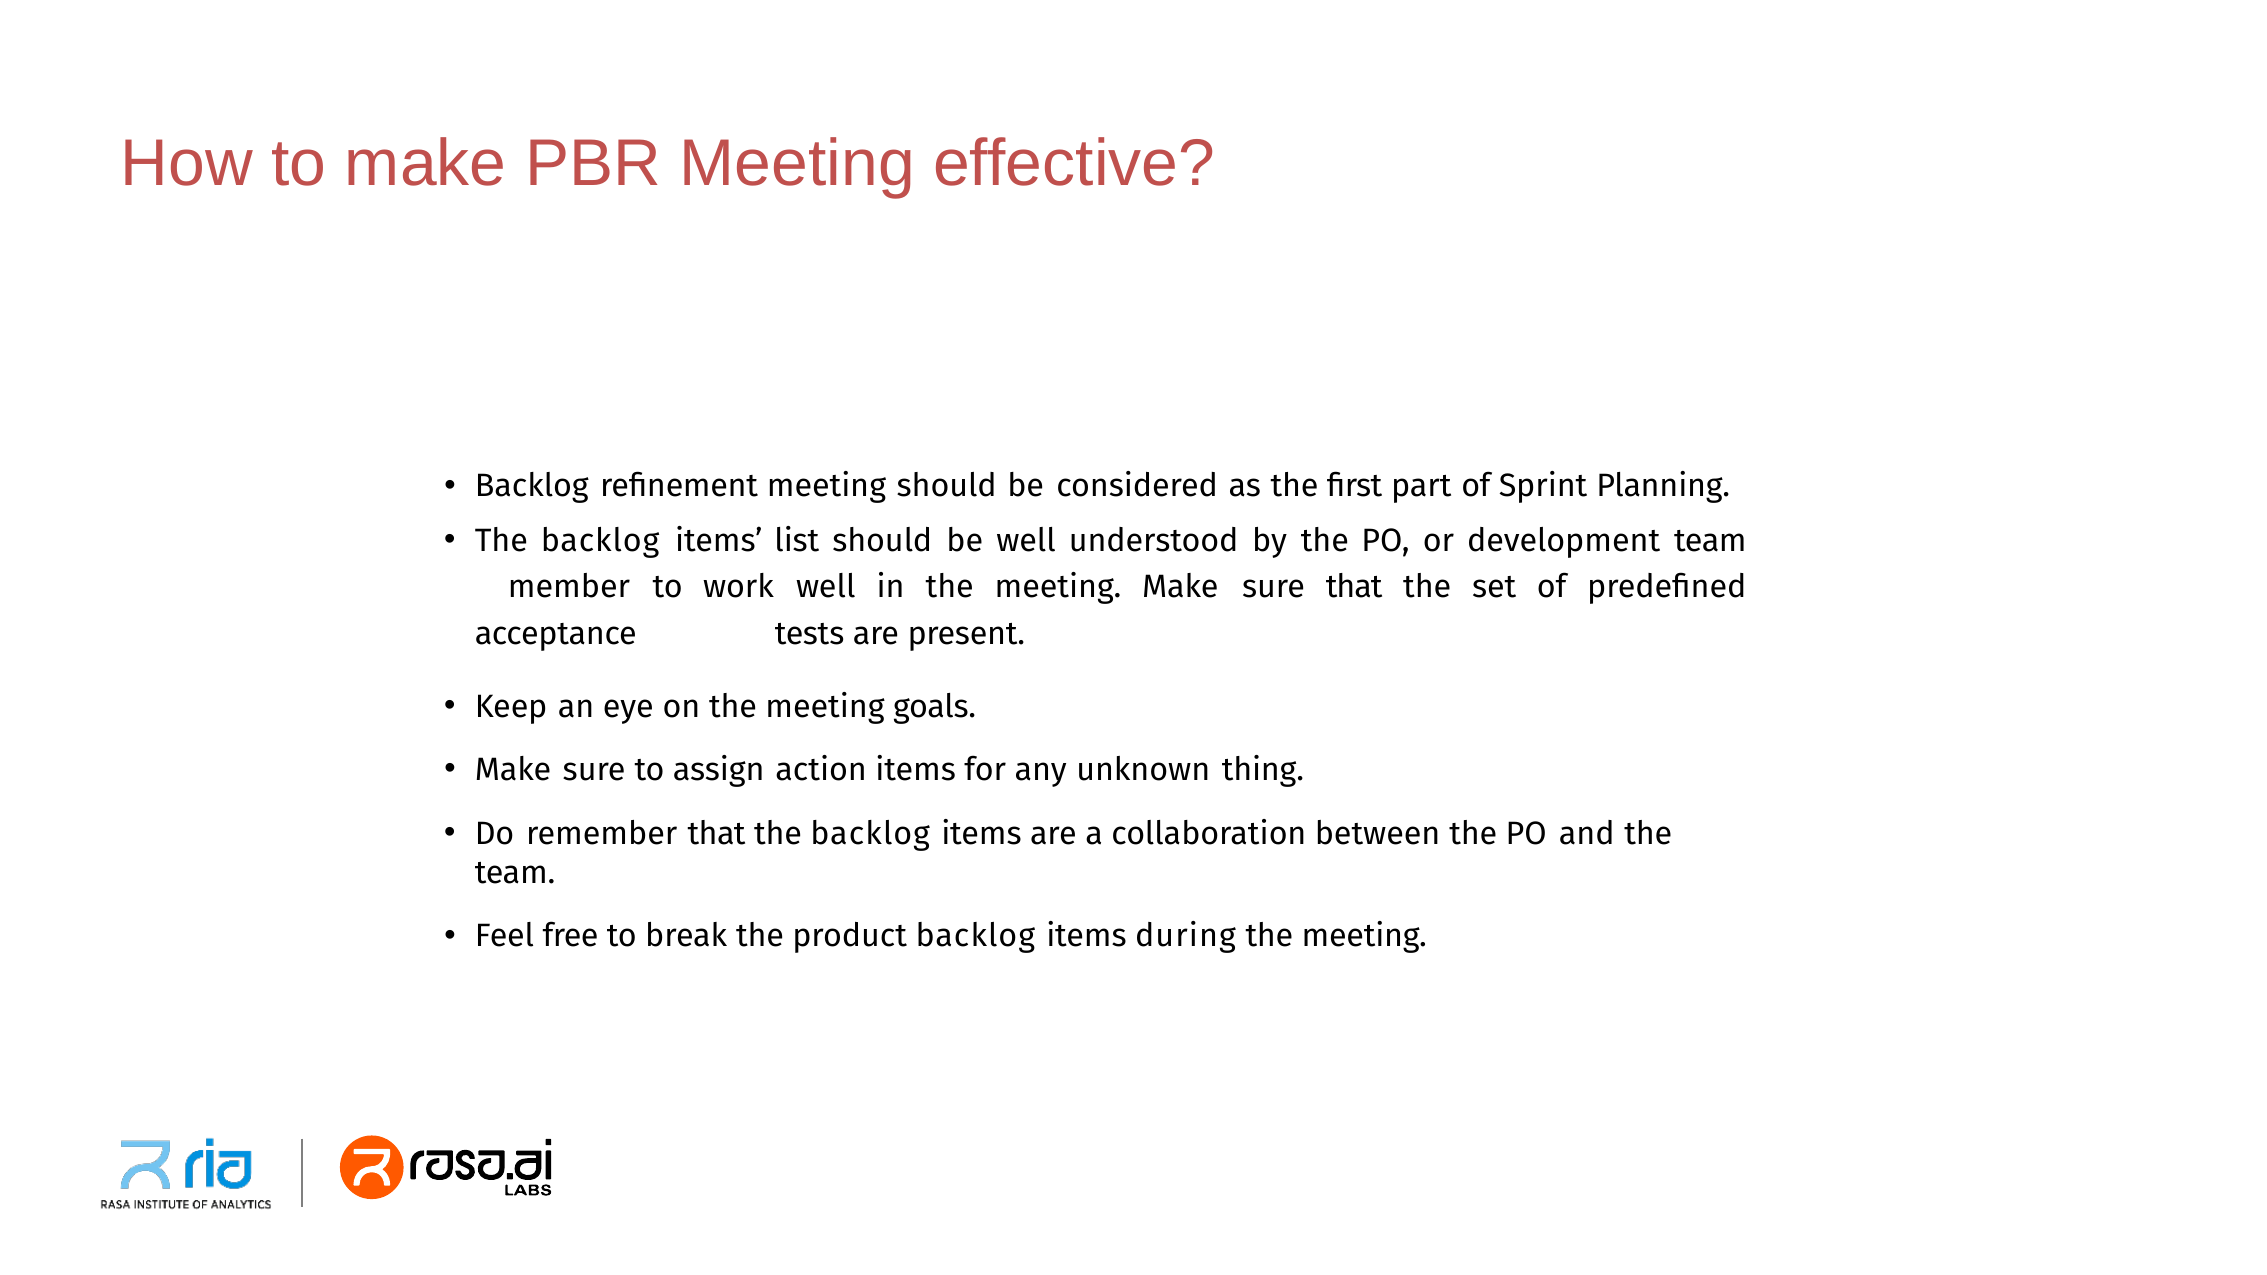

How to make PBR Meeting effective?
Backlog refinement meeting should be considered as the first part of Sprint Planning.
The backlog items’ list should be well understood by the PO, or development team 	member to work well in the meeting. Make sure that the set of predefined acceptance 	tests are present.
Keep an eye on the meeting goals.
Make sure to assign action items for any unknown thing.
Do remember that the backlog items are a collaboration between the PO and the team.
Feel free to break the product backlog items during the meeting.